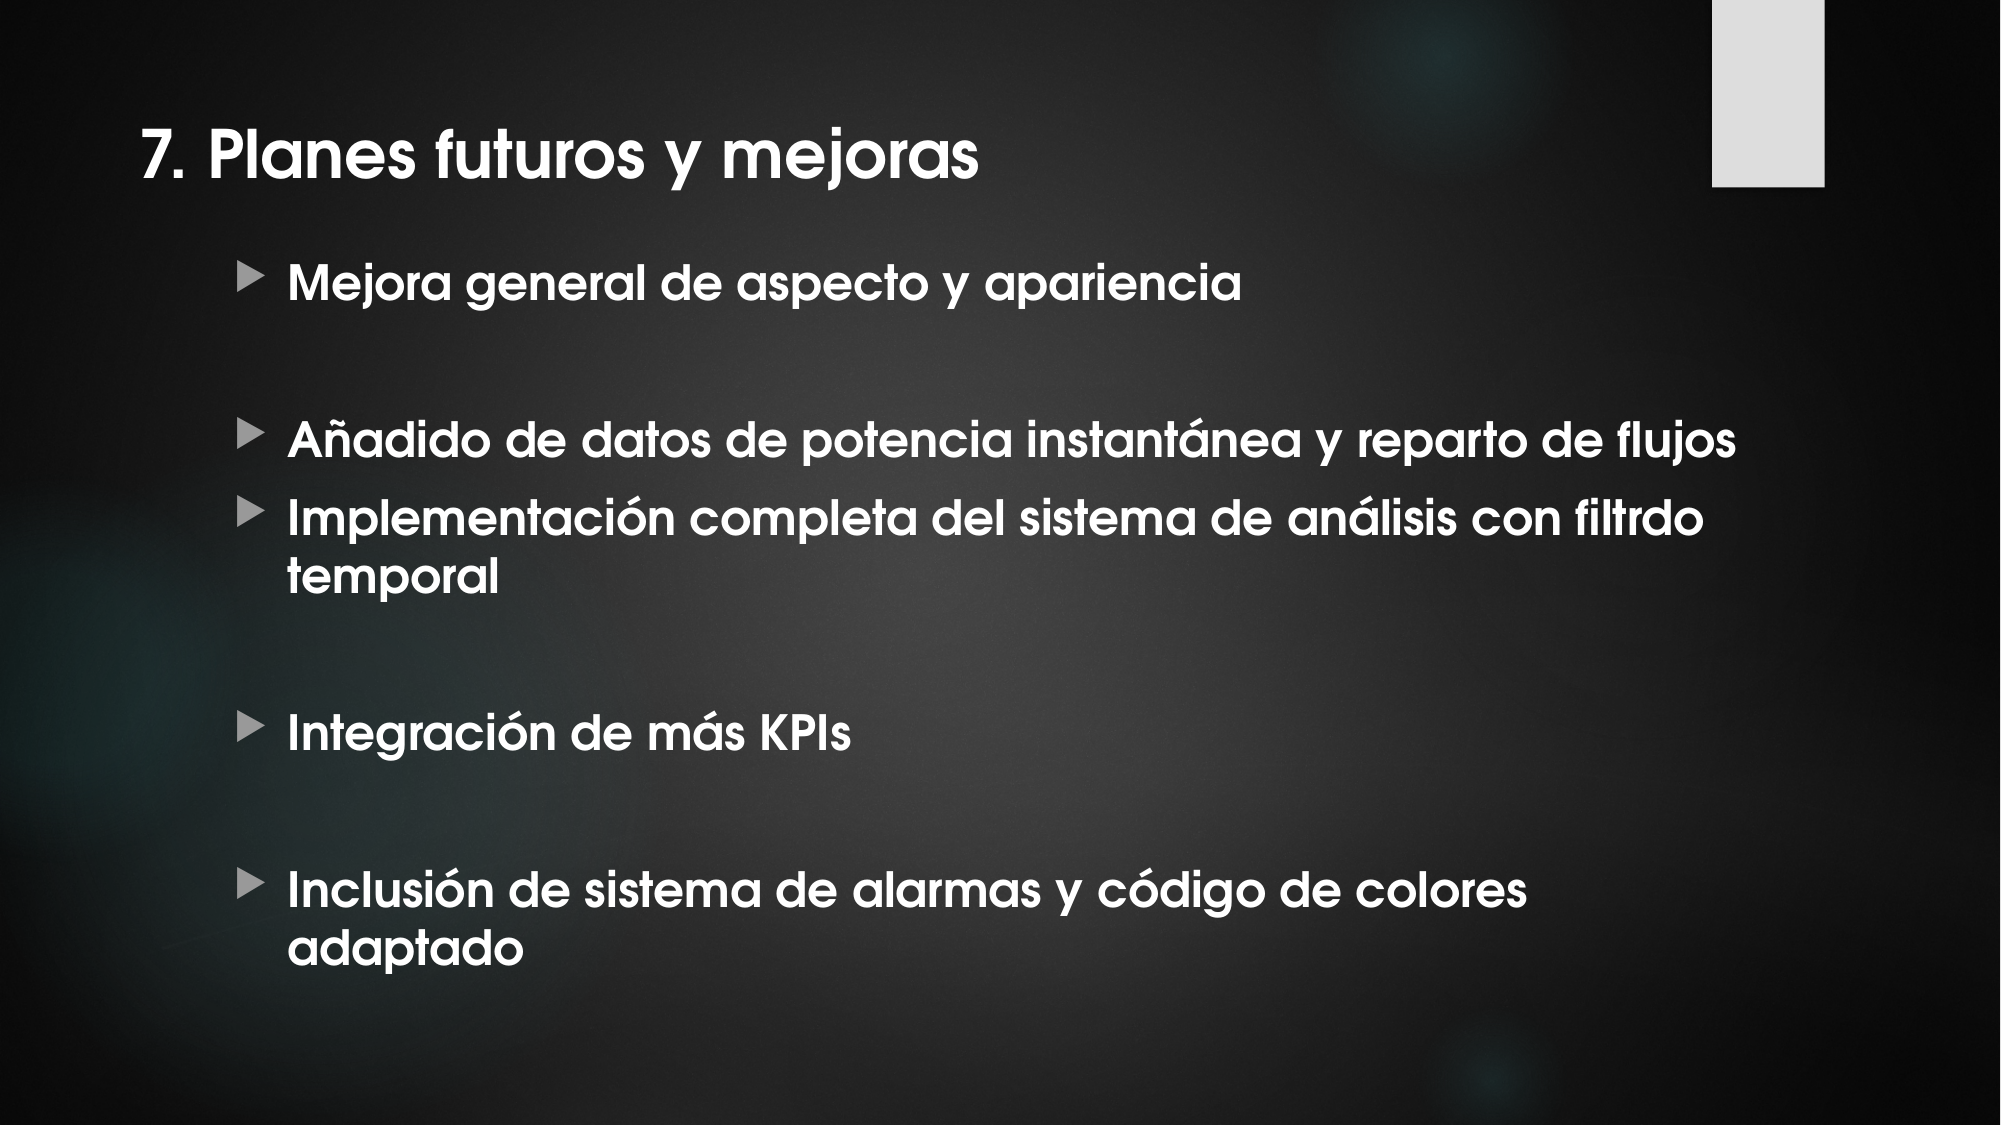

7. Planes futuros y mejoras
Mejora general de aspecto y apariencia

Añadido de datos de potencia instantánea y reparto de flujos
Implementación completa del sistema de análisis con filtrdo temporal

Integración de más KPIs

Inclusión de sistema de alarmas y código de colores adaptado